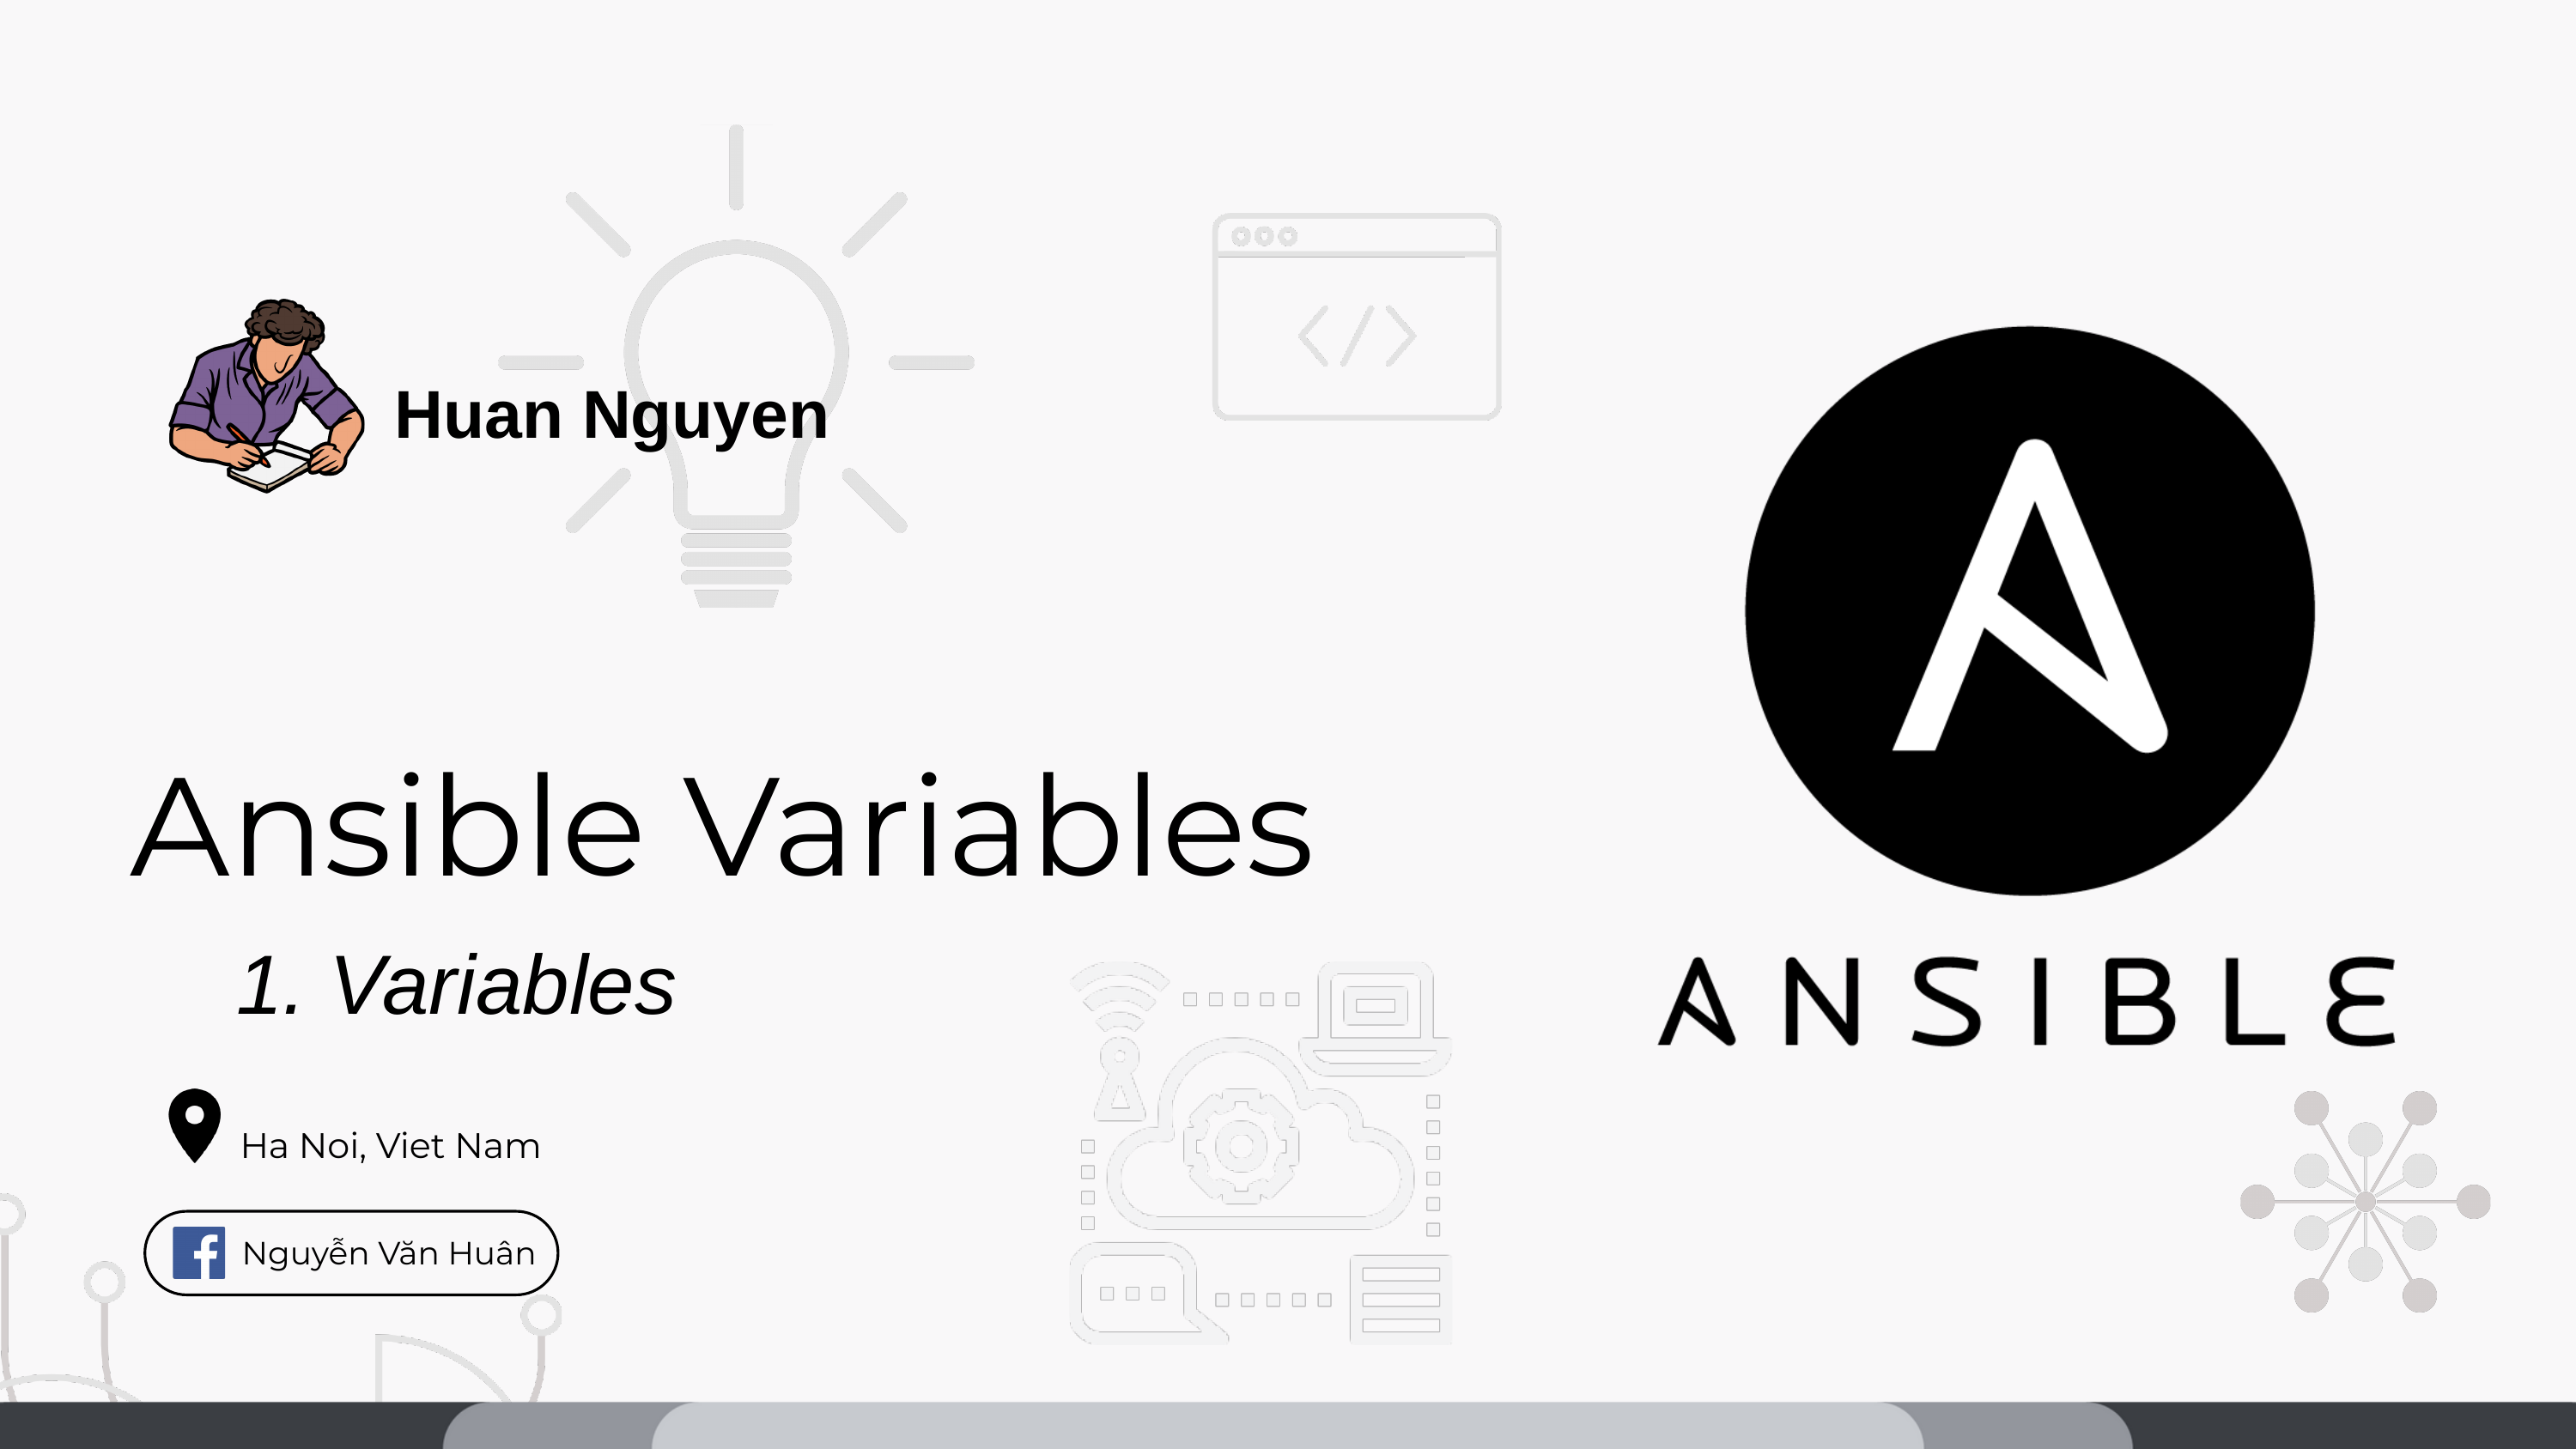

Huan Nguyen
Ansible Variables
1. Variables

Ha Noi, Viet Nam

         Nguyễn Văn Huân